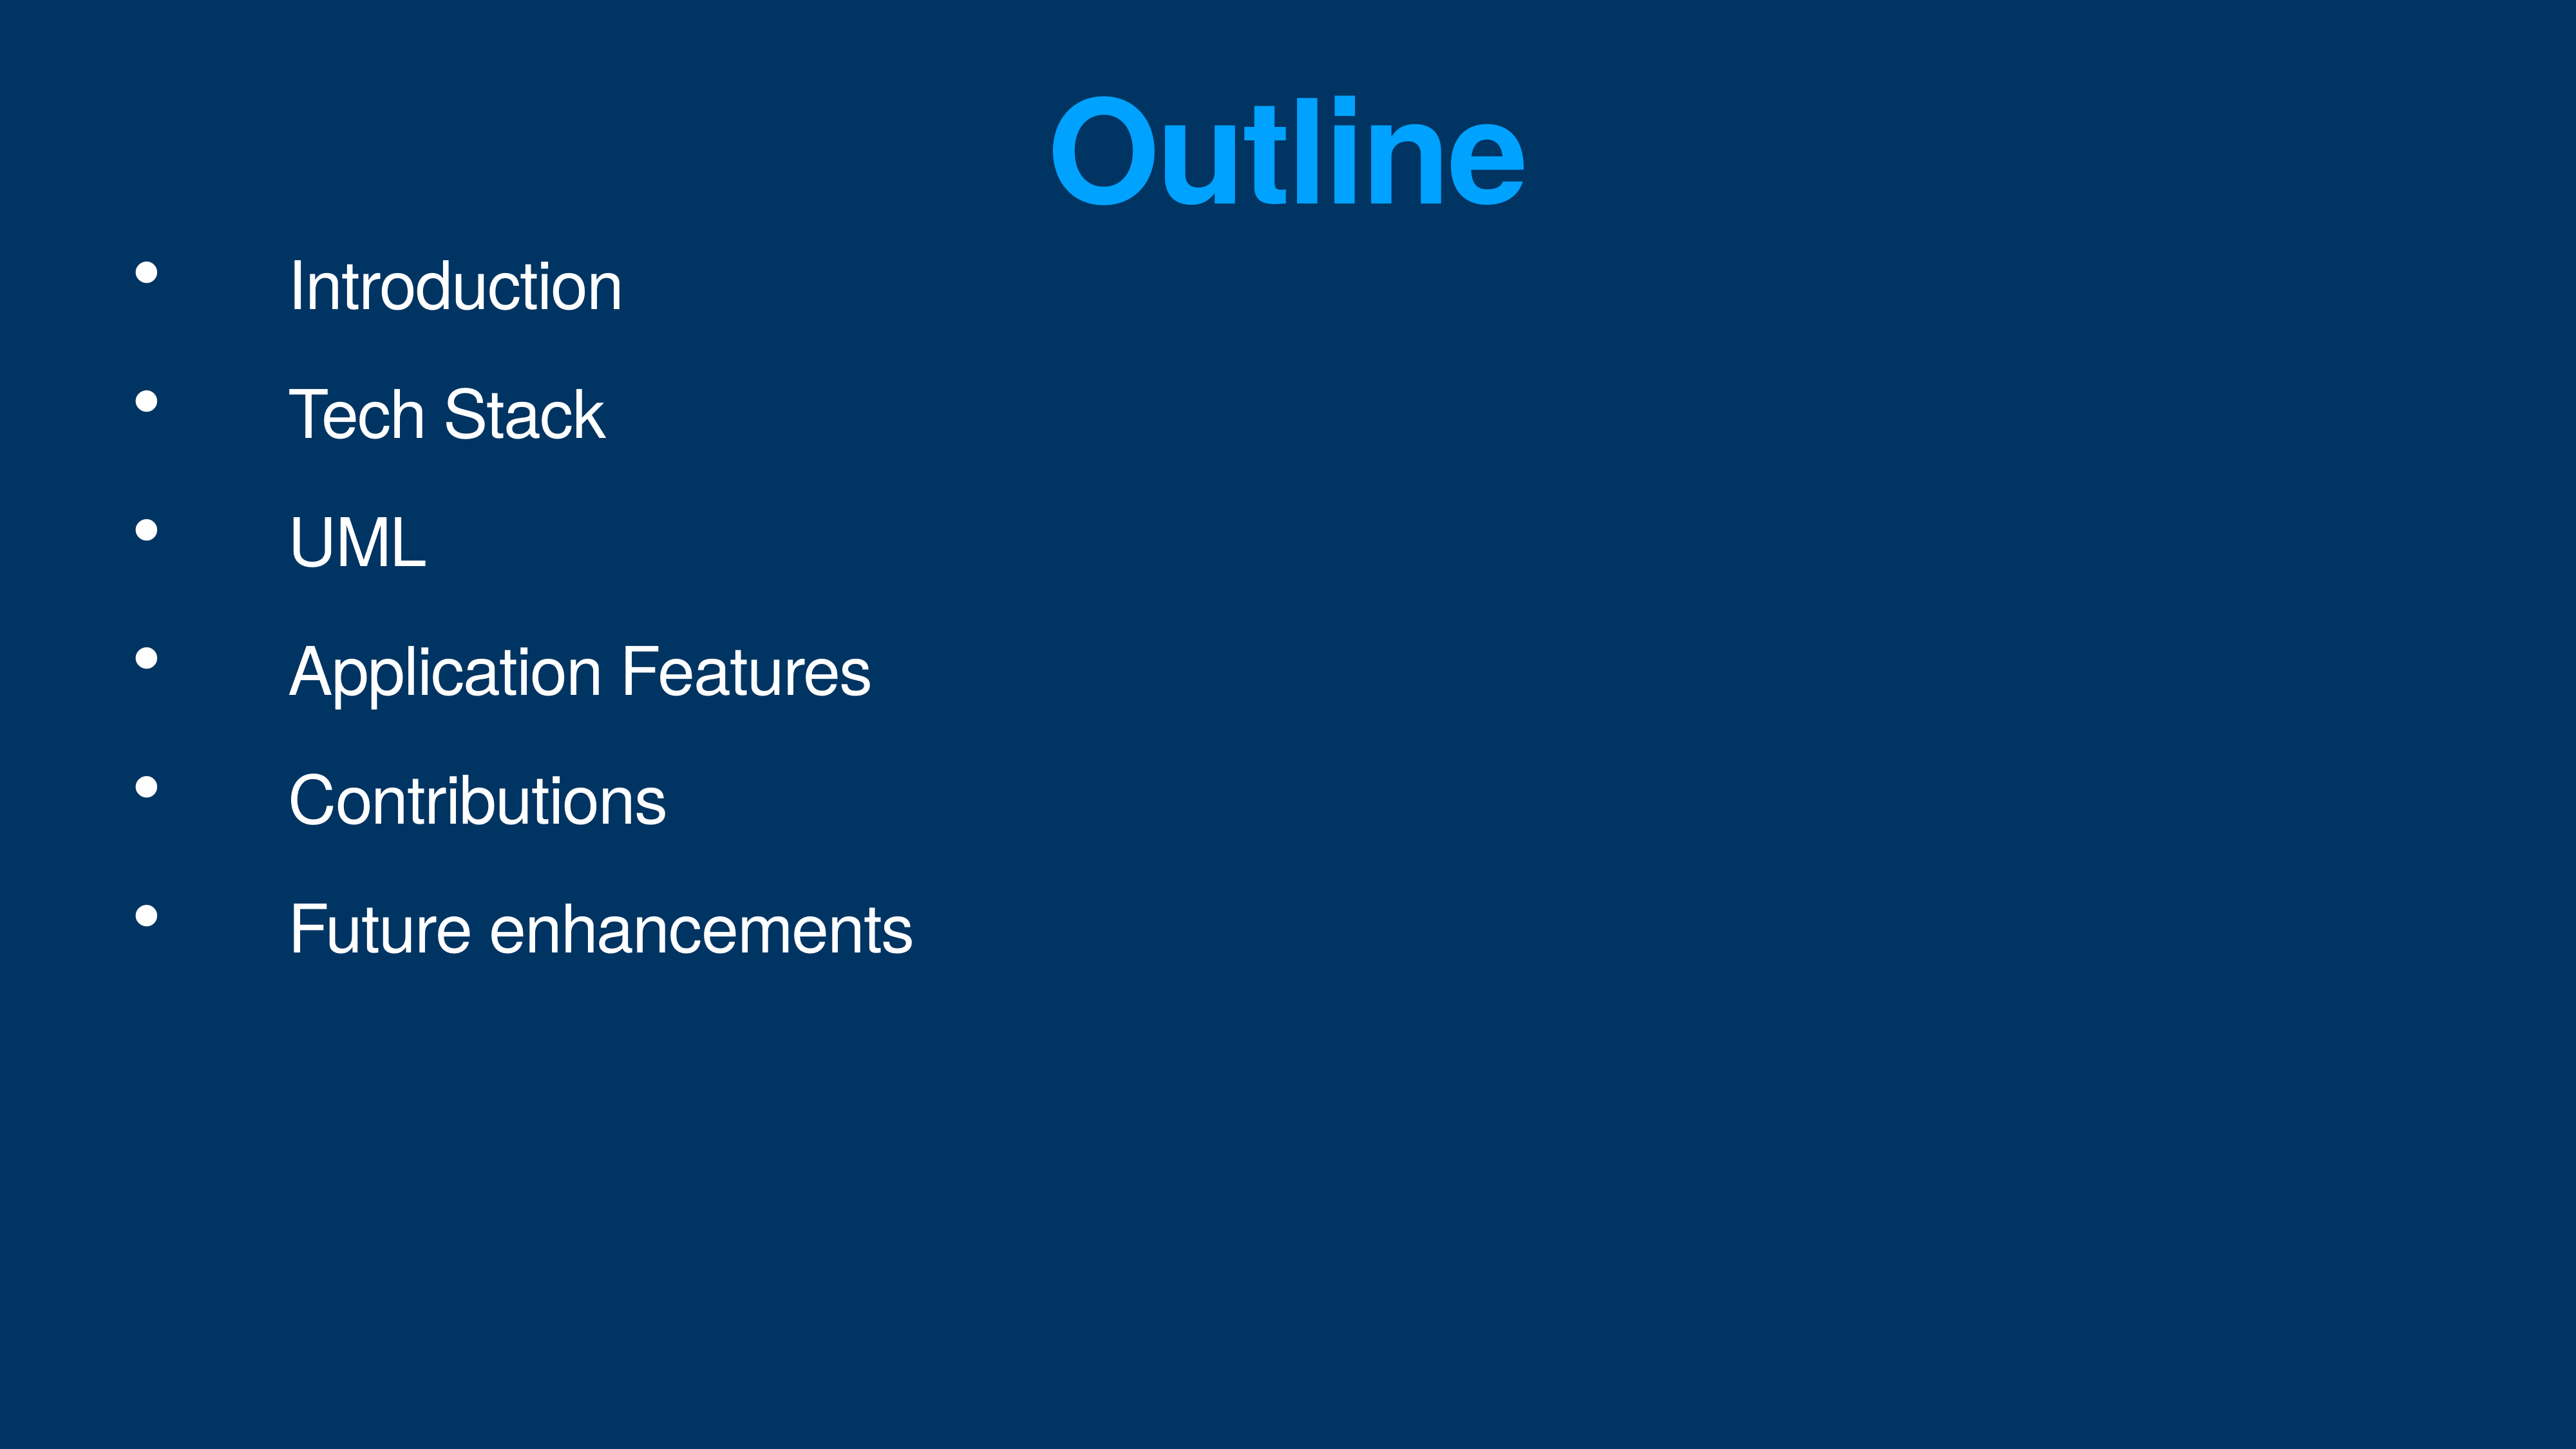

# Outline
Introduction

Tech Stack

UML

Application Features

Contributions

Future enhancements